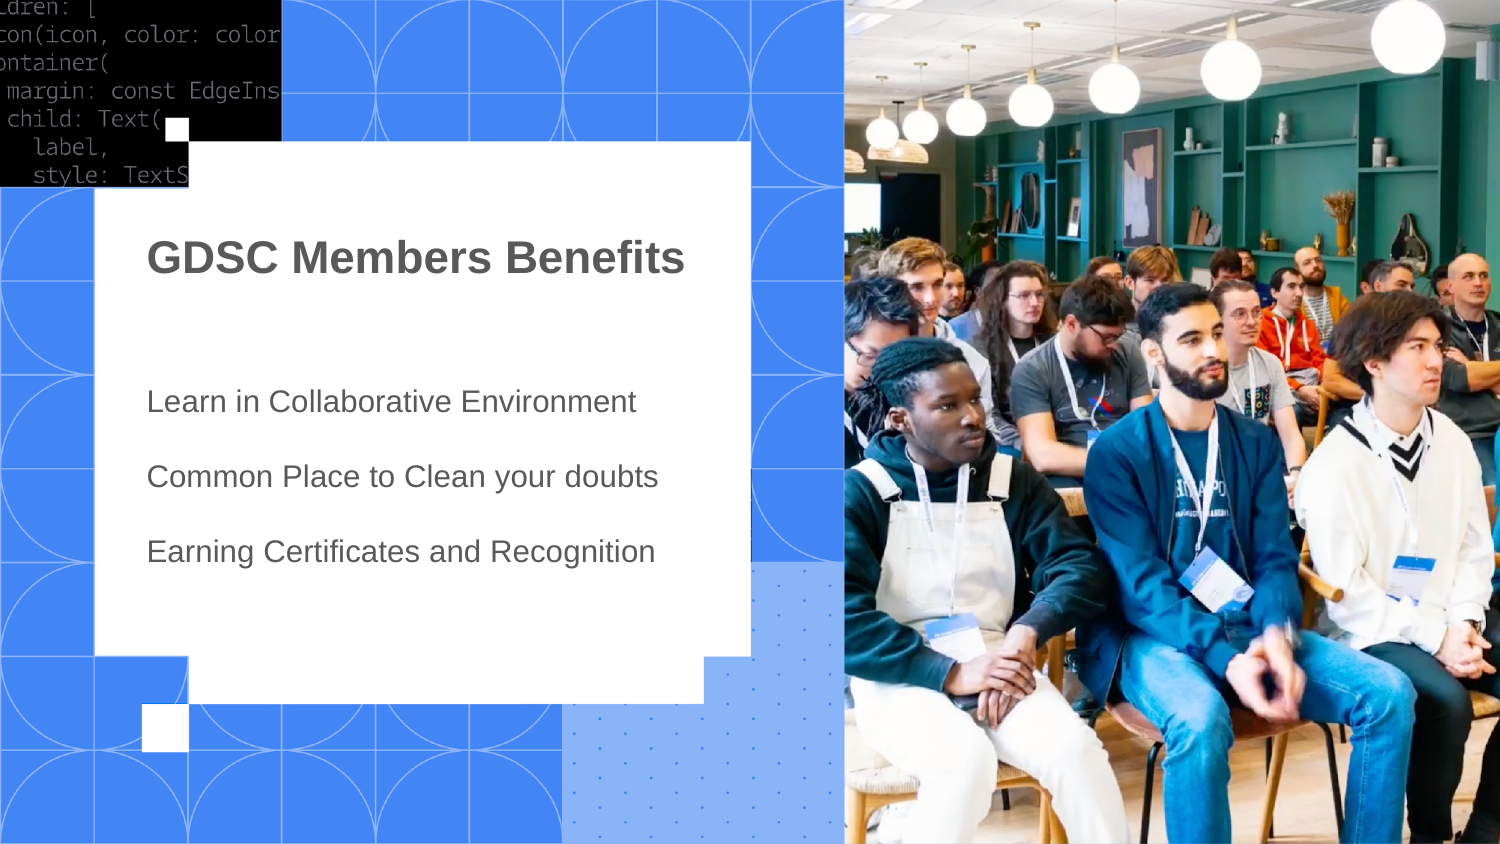

GDSC Members Benefits
Learn in Collaborative Environment
Common Place to Clean your doubts

Earning Certificates and Recognition